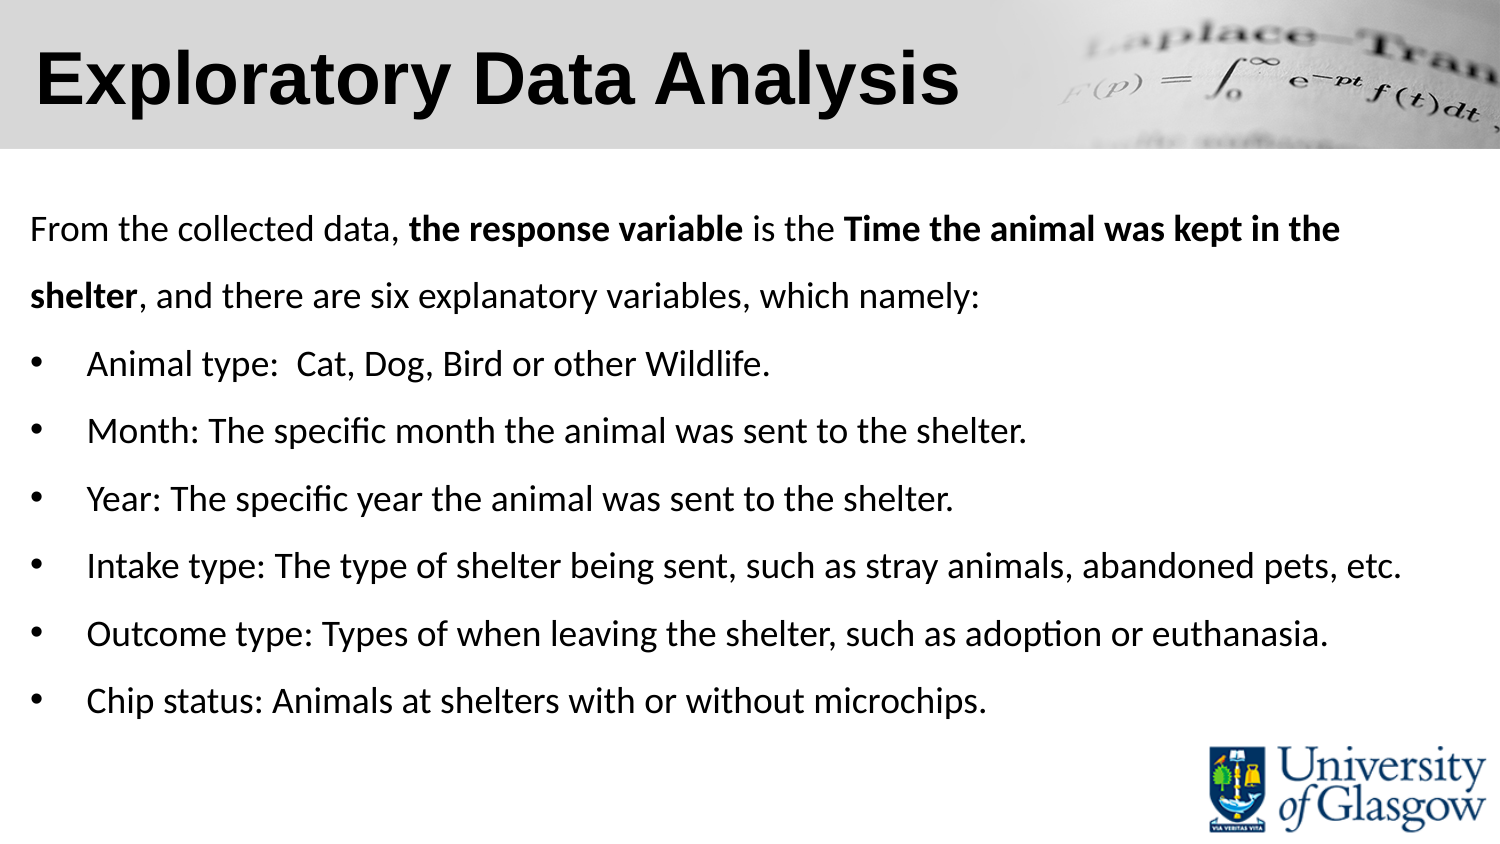

# Exploratory Data Analysis
From the collected data, the response variable is the Time the animal was kept in the shelter, and there are six explanatory variables, which namely:
Animal type:  Cat, Dog, Bird or other Wildlife.
Month: The specific month the animal was sent to the shelter.
Year: The specific year the animal was sent to the shelter.
Intake type: The type of shelter being sent, such as stray animals, abandoned pets, etc.
Outcome type: Types of when leaving the shelter, such as adoption or euthanasia.
Chip status: Animals at shelters with or without microchips.